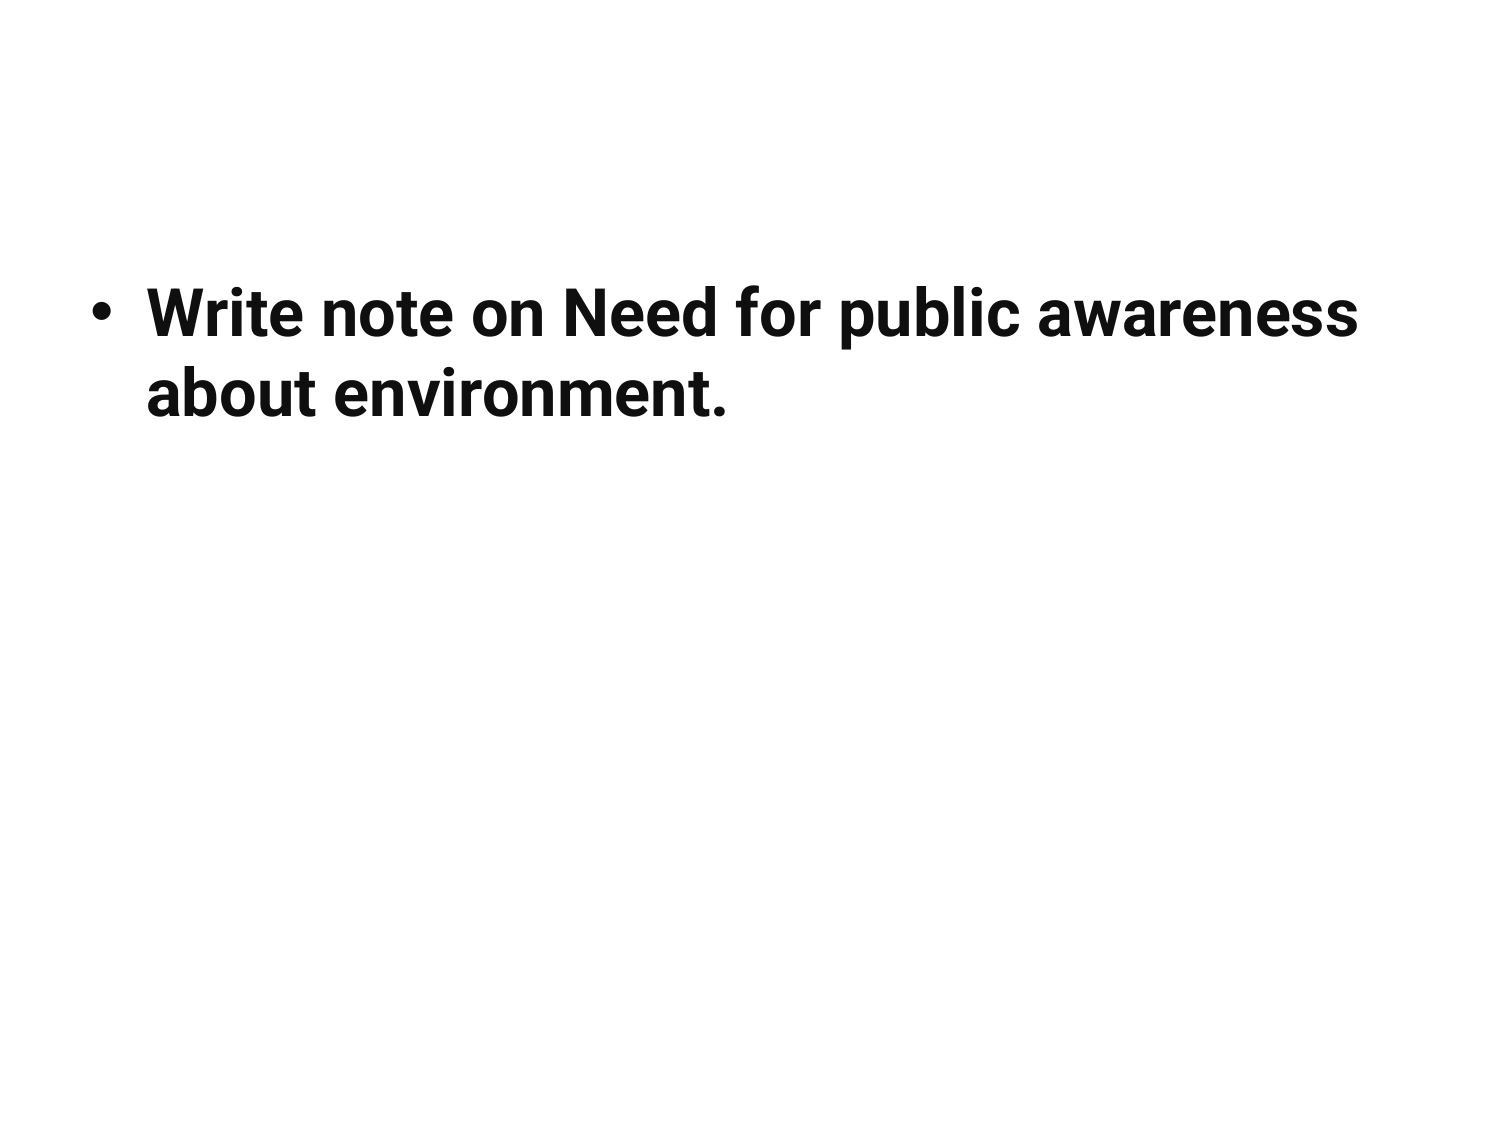

#
Write note on Need for public awareness about environment.